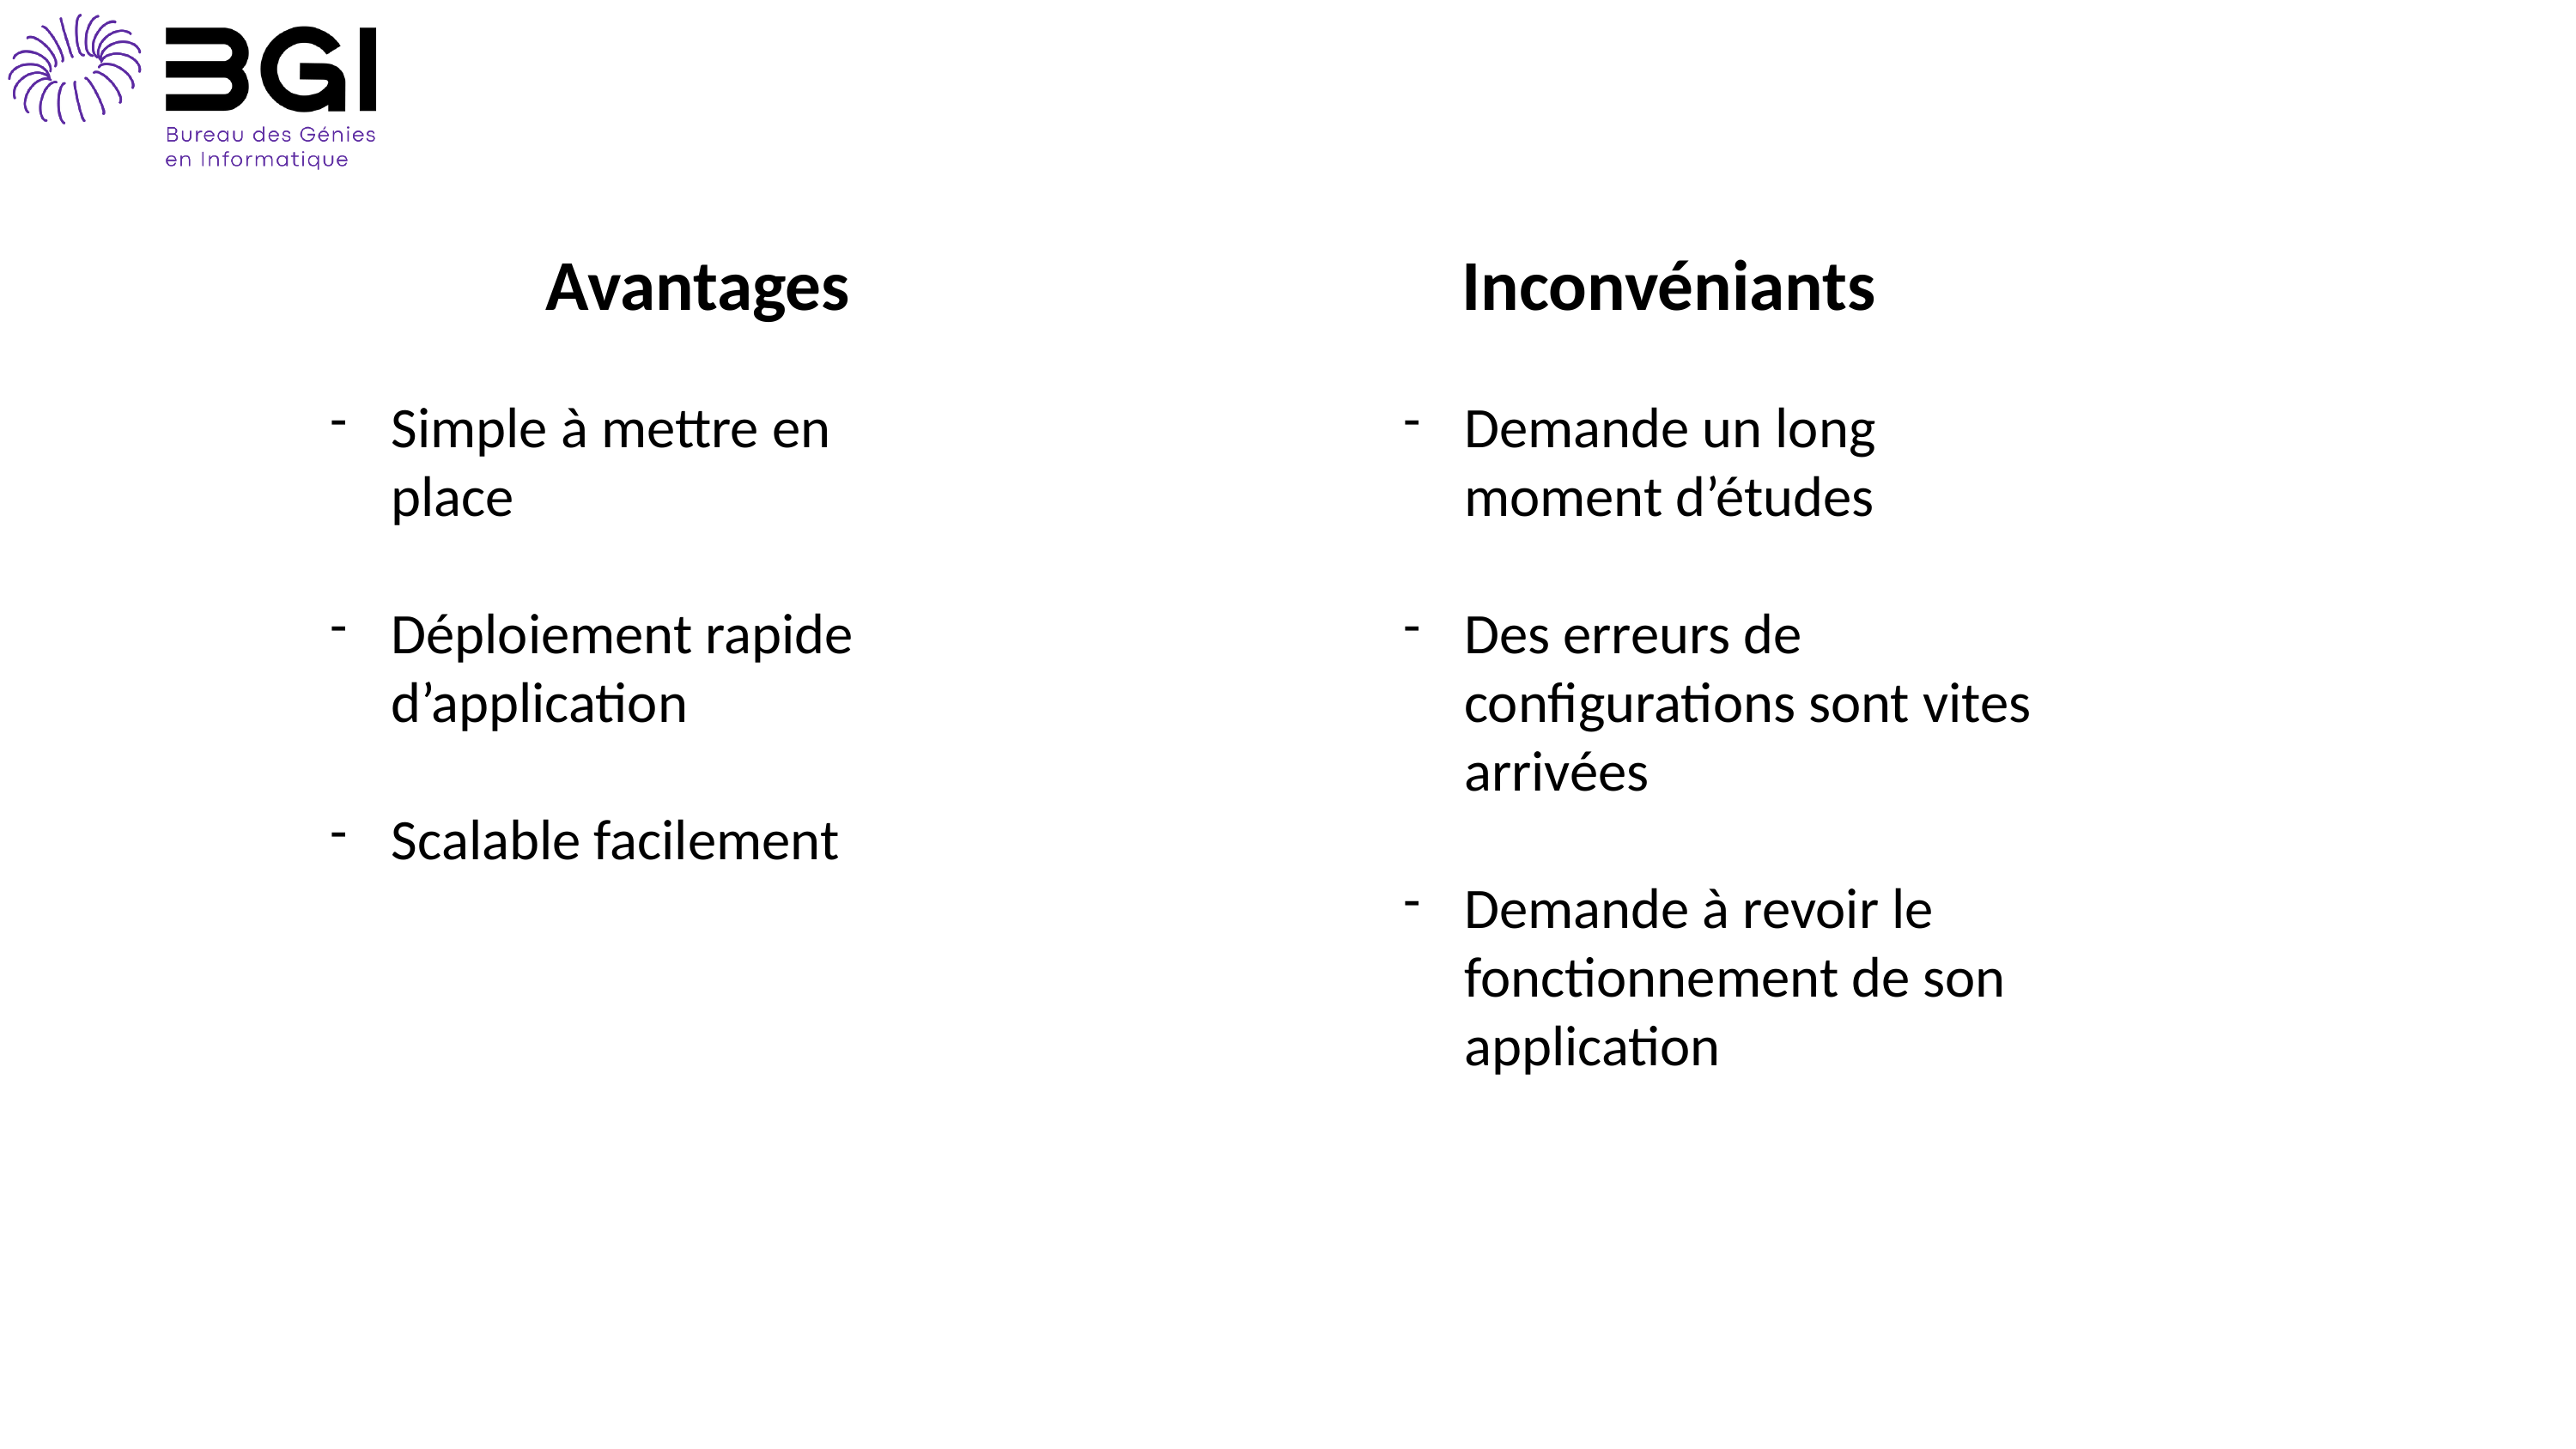

Avantages
Inconvéniants
Simple à mettre en place
Déploiement rapide d’application
Scalable facilement
Demande un long moment d’études
Des erreurs de configurations sont vites arrivées
Demande à revoir le fonctionnement de son application